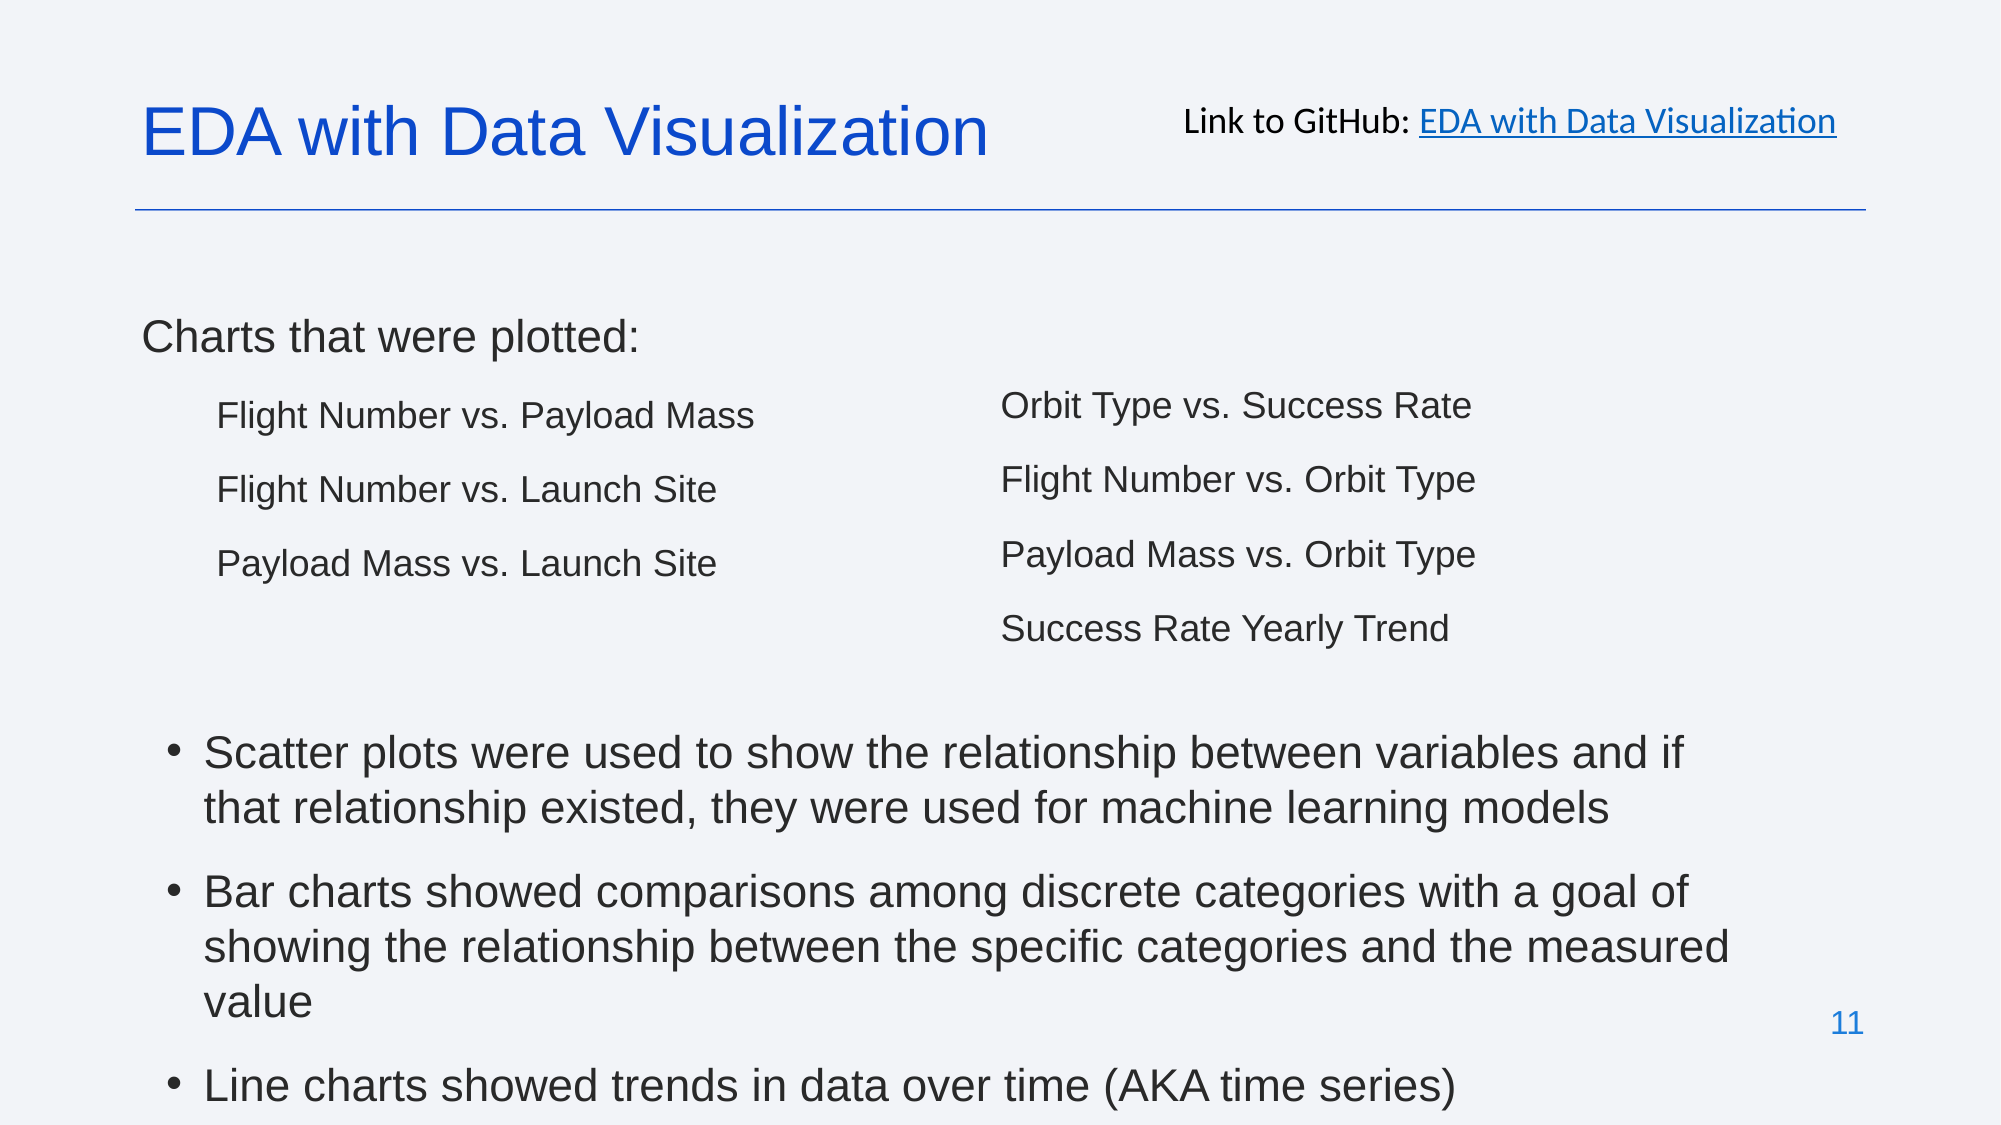

EDA with Data Visualization
Link to GitHub: EDA with Data Visualization
Charts that were plotted:
Flight Number vs. Payload Mass
Flight Number vs. Launch Site
Payload Mass vs. Launch Site

Orbit Type vs. Success Rate
Flight Number vs. Orbit Type
Payload Mass vs. Orbit Type
Success Rate Yearly Trend
Scatter plots were used to show the relationship between variables and if that relationship existed, they were used for machine learning models
Bar charts showed comparisons among discrete categories with a goal of showing the relationship between the specific categories and the measured value
Line charts showed trends in data over time (AKA time series)
11